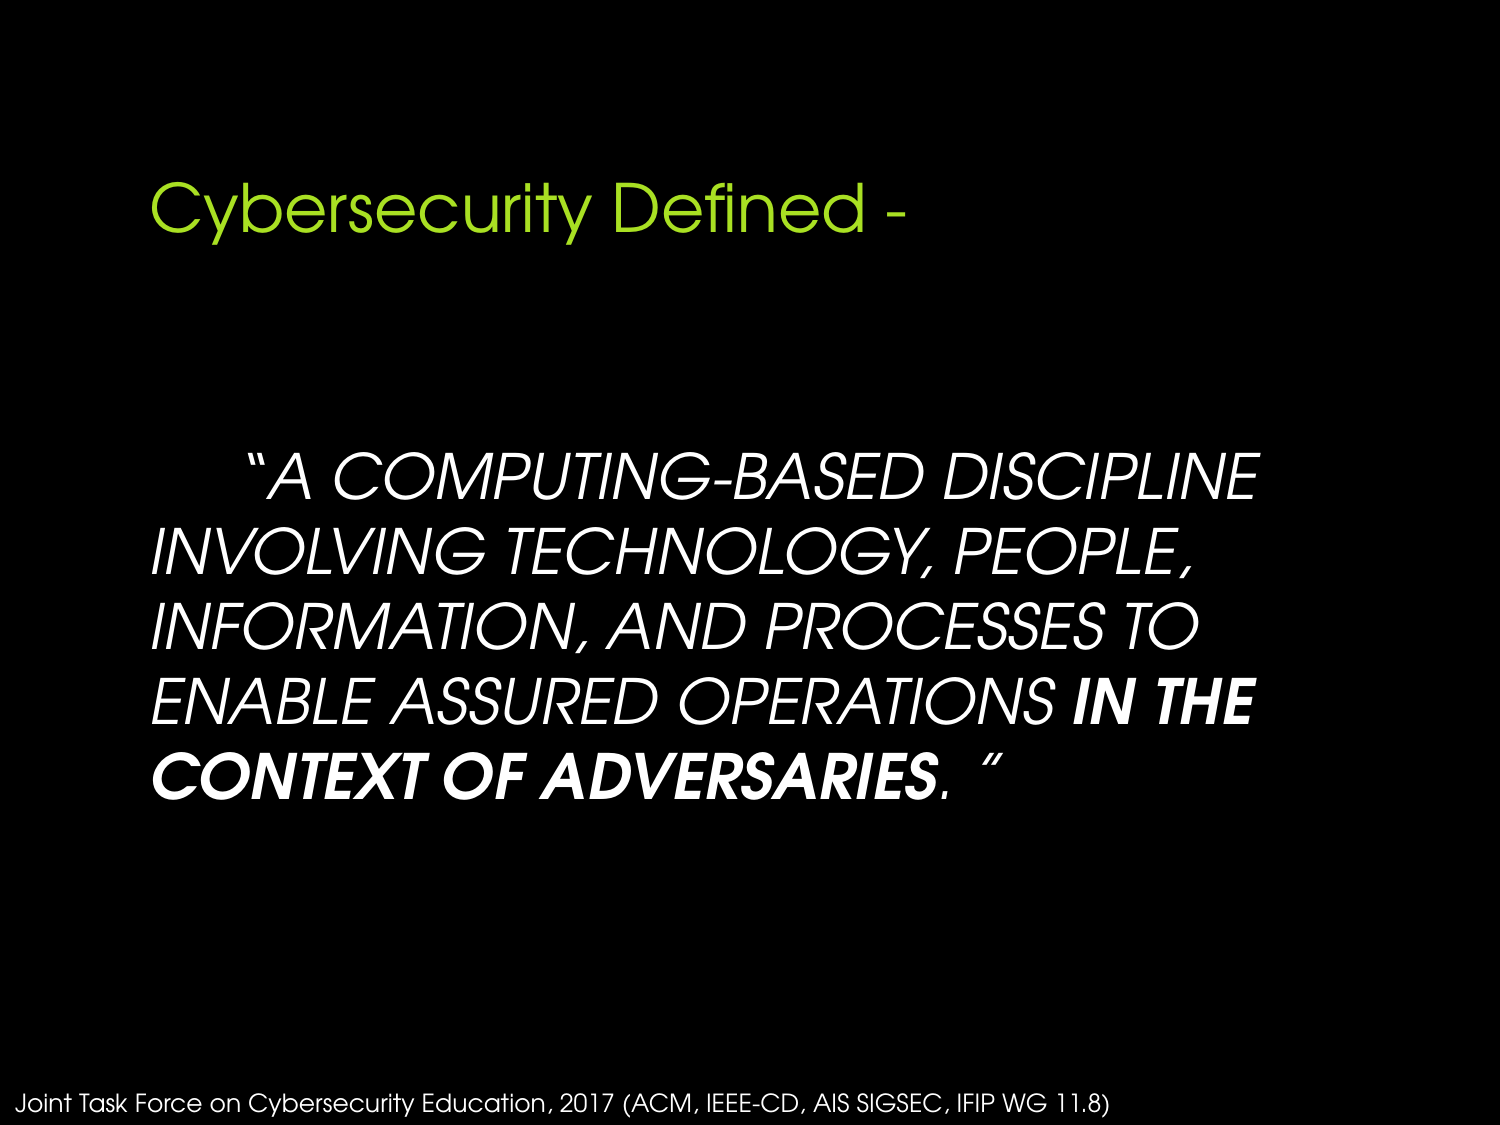

# Cybersecurity Defined -
     “A computing-based discipline involving technology, people, information, and processes to enable assured operations in the context of adversaries. ”

Joint Task Force on Cybersecurity Education, 2017 (ACM, IEEE-CD, AIS SIGSEC, IFIP WG 11.8)